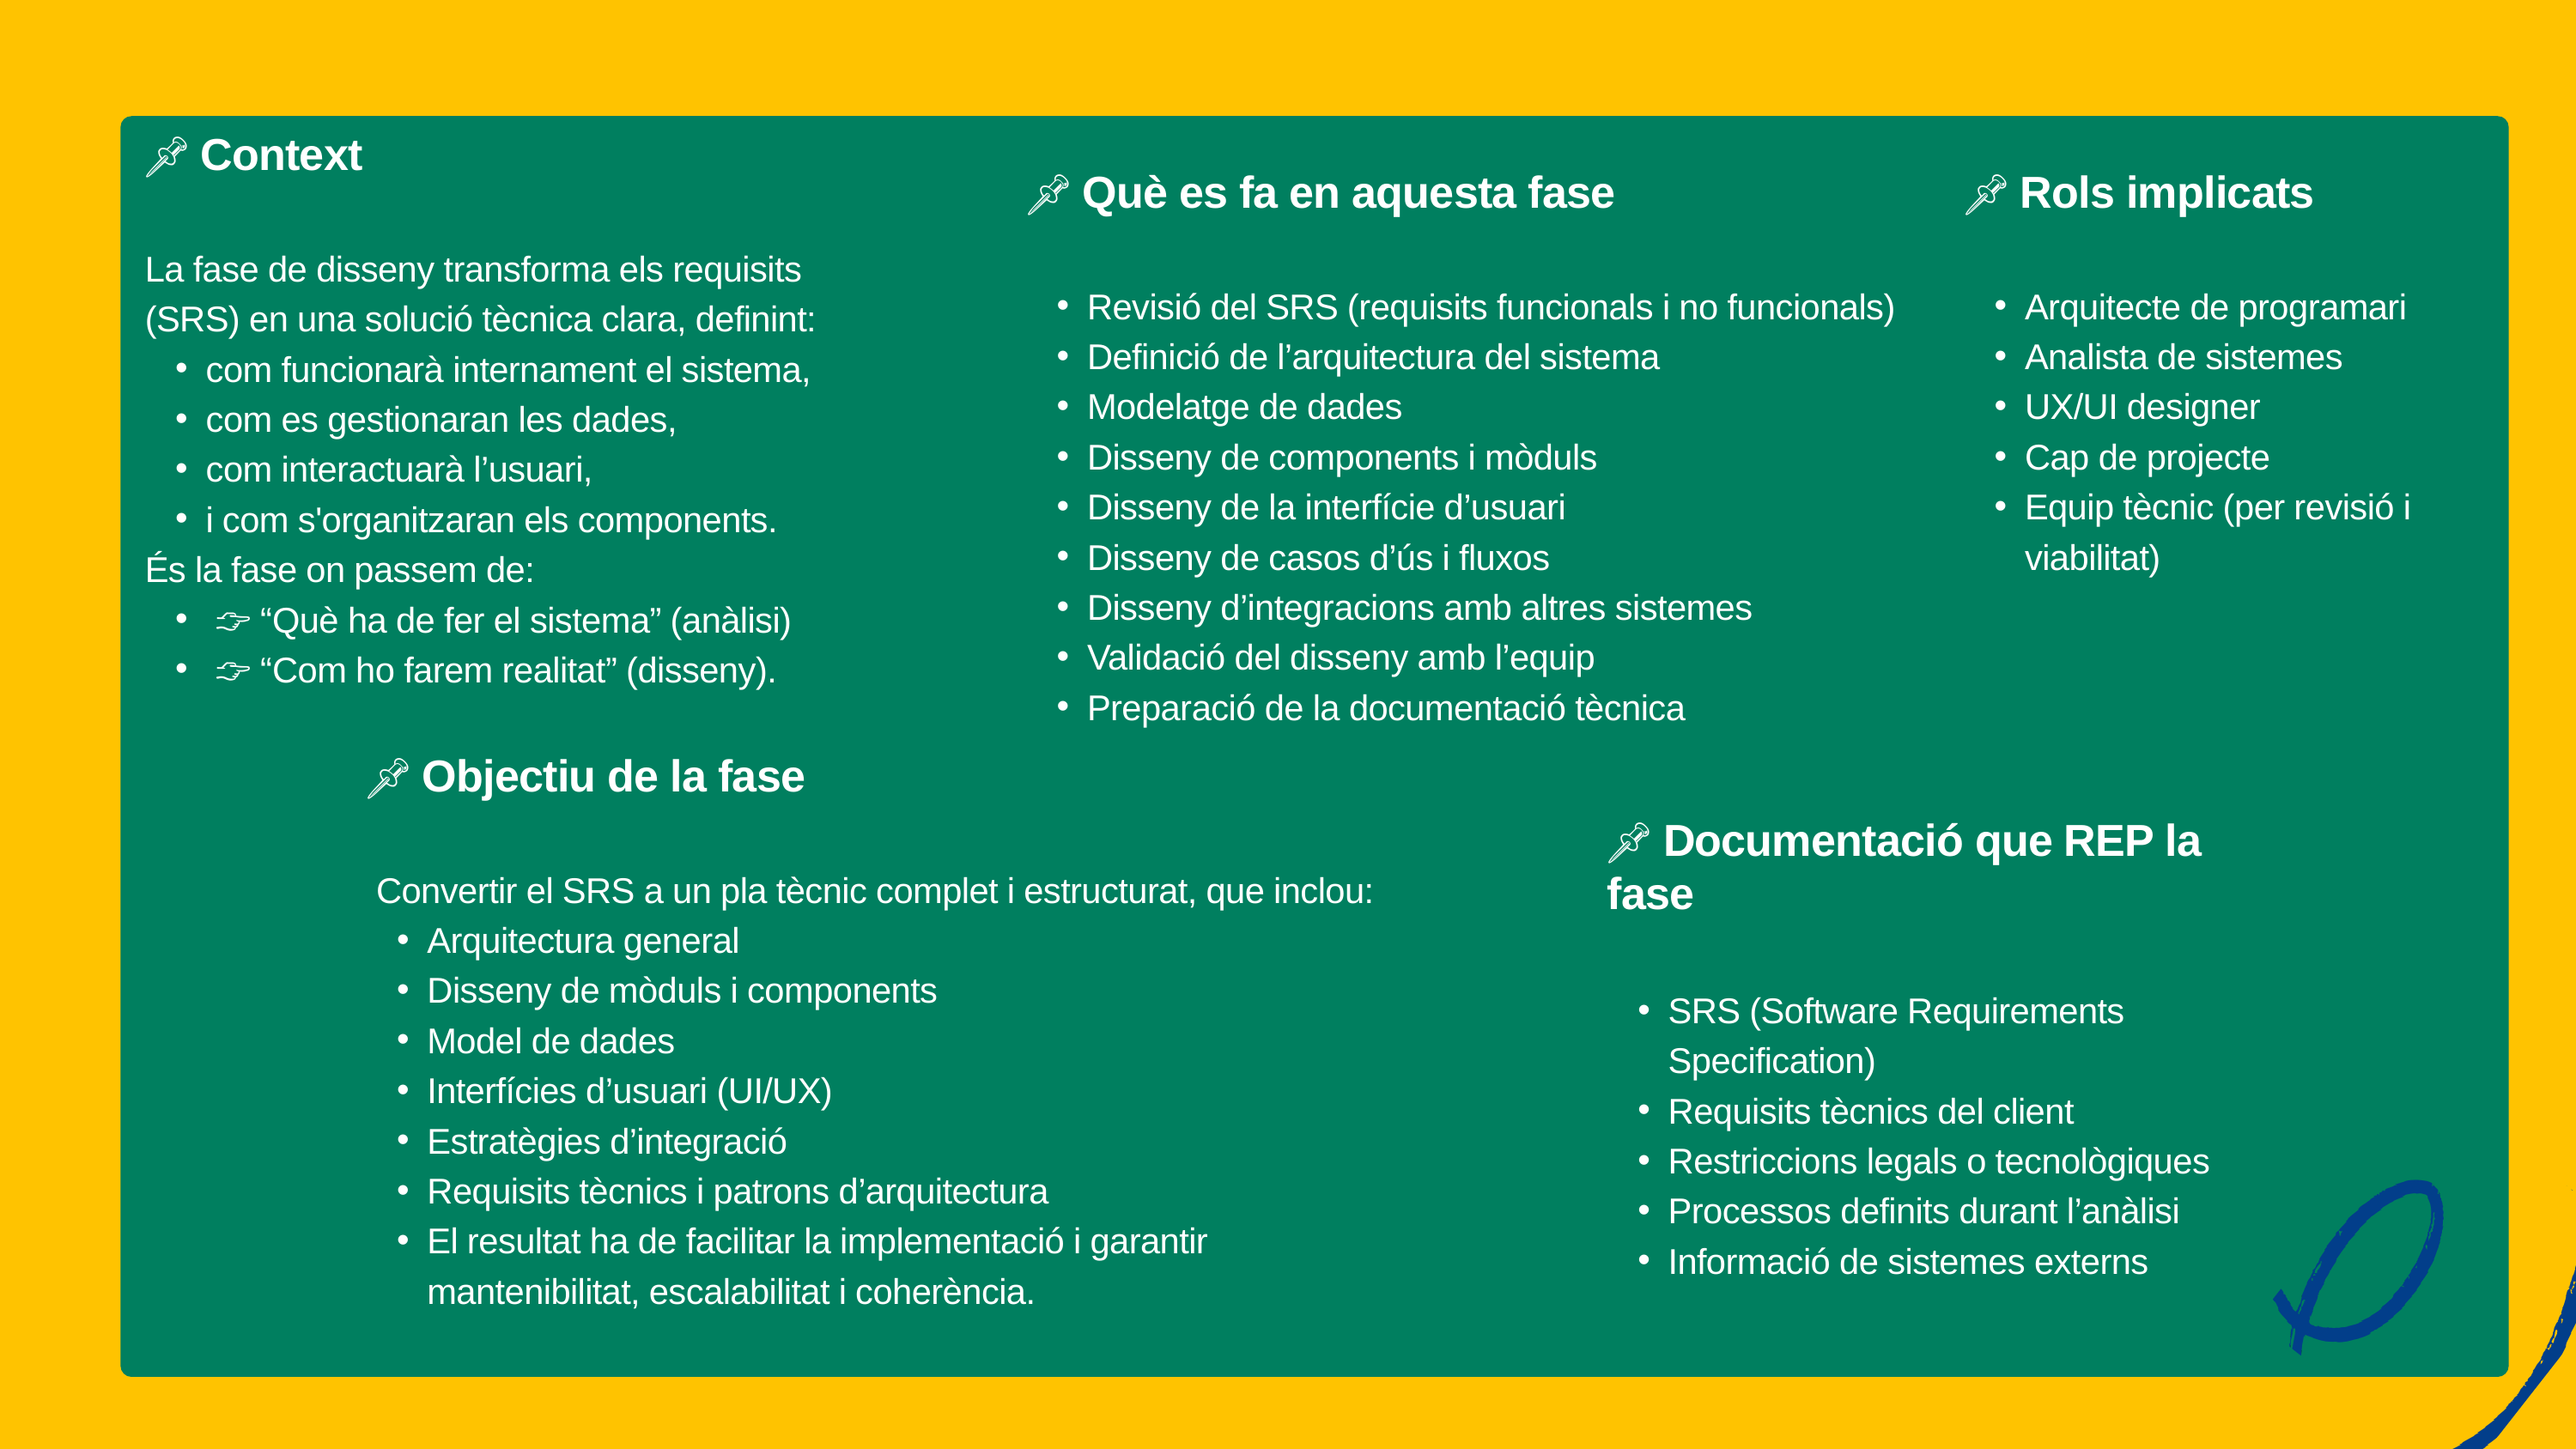

📌 Context
La fase de disseny transforma els requisits (SRS) en una solució tècnica clara, definint:
com funcionarà internament el sistema,
com es gestionaran les dades,
com interactuarà l’usuari,
i com s'organitzaran els components.
És la fase on passem de:
 👉 “Què ha de fer el sistema” (anàlisi)
 👉 “Com ho farem realitat” (disseny).

📌 Què es fa en aquesta fase
Revisió del SRS (requisits funcionals i no funcionals)
Definició de l’arquitectura del sistema
Modelatge de dades
Disseny de components i mòduls
Disseny de la interfície d’usuari
Disseny de casos d’ús i fluxos
Disseny d’integracions amb altres sistemes
Validació del disseny amb l’equip
Preparació de la documentació tècnica

📌 Rols implicats
Arquitecte de programari
Analista de sistemes
UX/UI designer
Cap de projecte
Equip tècnic (per revisió i viabilitat)

📌 Objectiu de la fase
 Convertir el SRS a un pla tècnic complet i estructurat, que inclou:
Arquitectura general
Disseny de mòduls i components
Model de dades
Interfícies d’usuari (UI/UX)
Estratègies d’integració
Requisits tècnics i patrons d’arquitectura
El resultat ha de facilitar la implementació i garantir mantenibilitat, escalabilitat i coherència.

📌 Documentació que REP la fase
SRS (Software Requirements Specification)
Requisits tècnics del client
Restriccions legals o tecnològiques
Processos definits durant l’anàlisi
Informació de sistemes externs

25